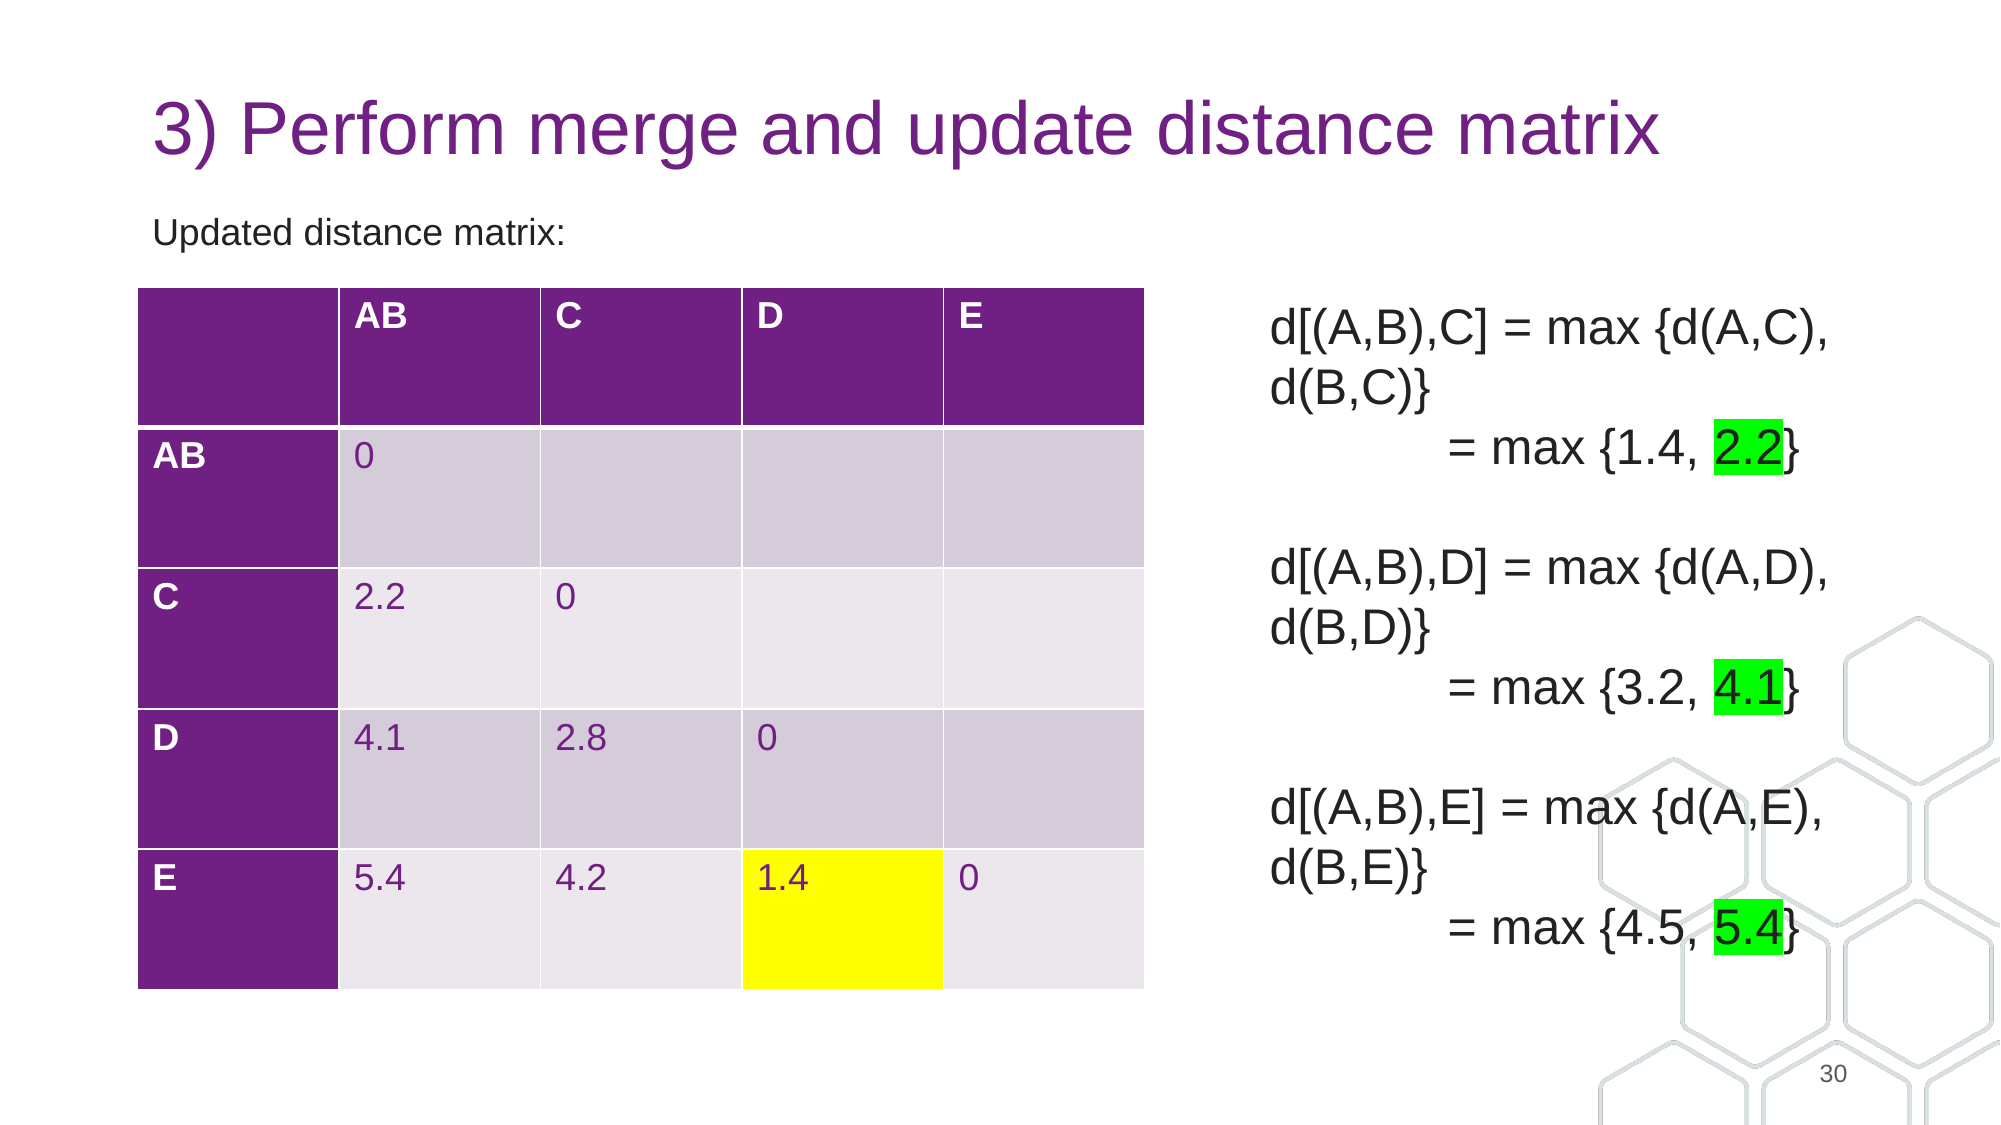

# 3) Perform merge and update distance matrix
Updated distance matrix:
|  | AB | C | D | E |
| --- | --- | --- | --- | --- |
| AB | 0 |  |  |  |
| C | 2.2 | 0 |  |  |
| D | 4.1 | 2.8 | 0 |  |
| E | 5.4 | 4.2 | 1.4 | 0 |
d[(A,B),C] = max {d(A,C), d(B,C)}
	  = max {1.4, 2.2}

d[(A,B),D] = max {d(A,D), d(B,D)}
 	  = max {3.2, 4.1}

d[(A,B),E] = max {d(A,E), d(B,E)}
	  = max {4.5, 5.4}

30